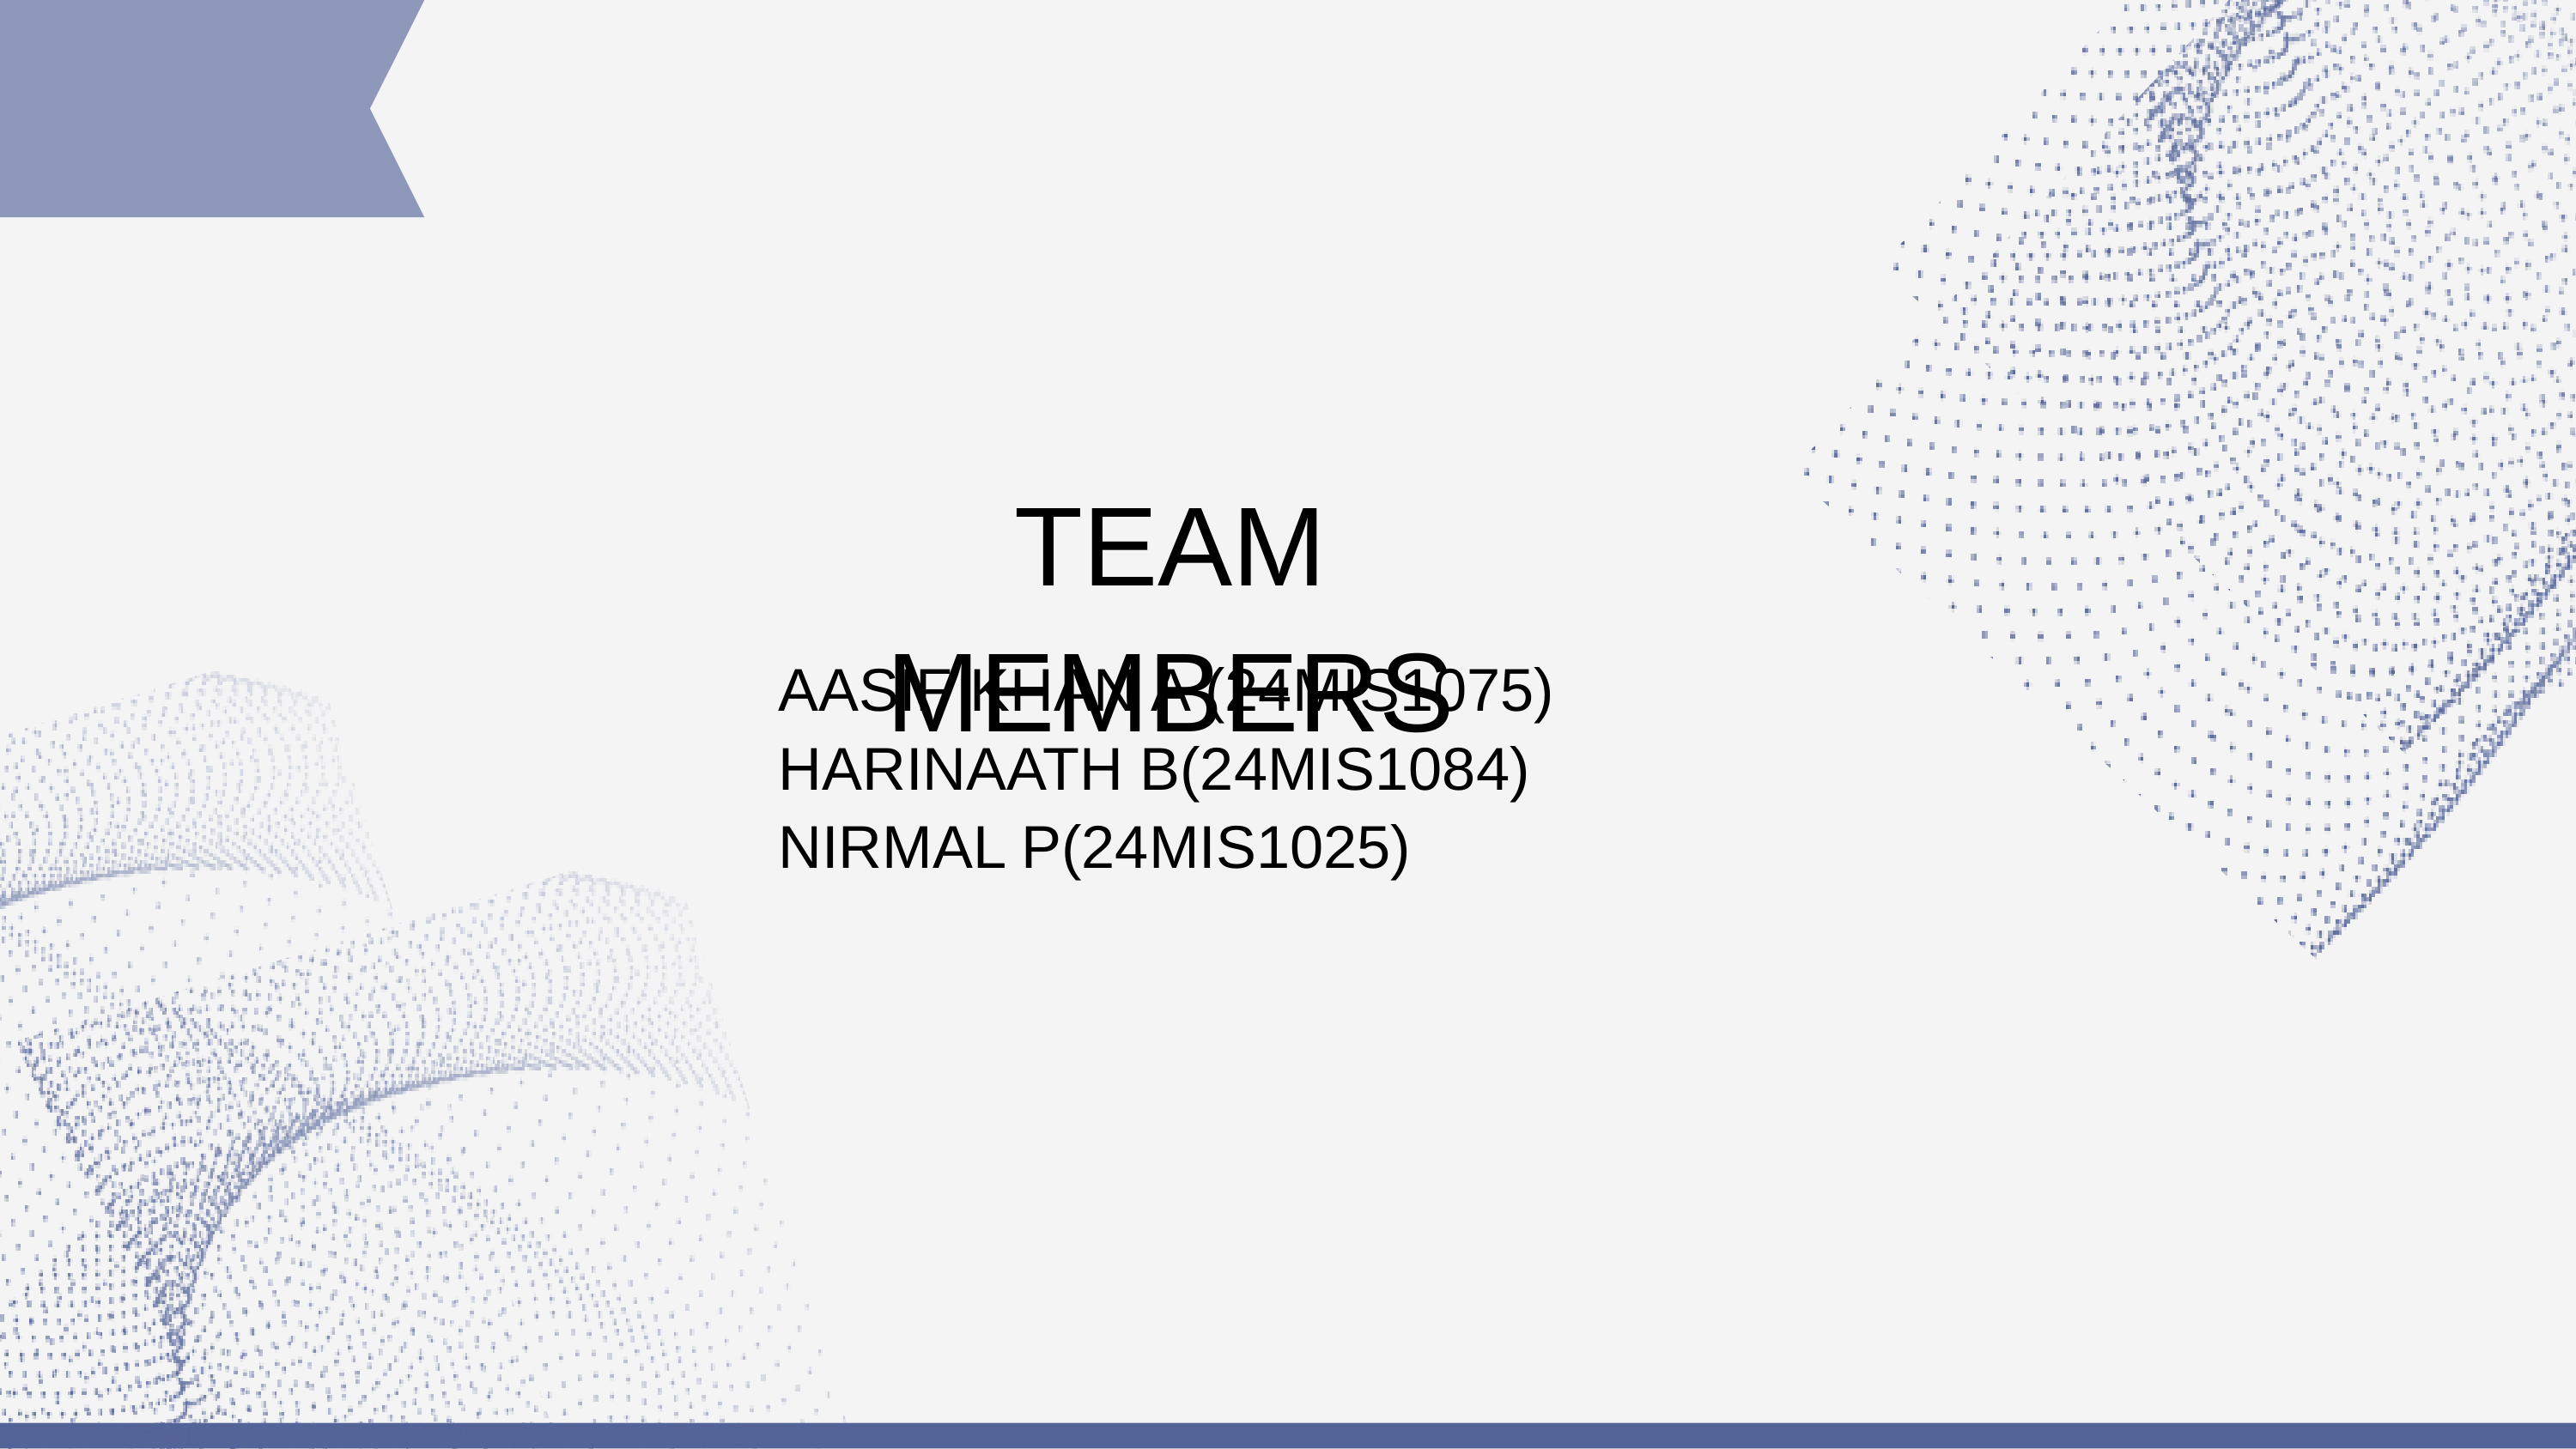

TEAM MEMBERS
AASIF KHAN A (24MIS1075)
HARINAATH B(24MIS1084)
NIRMAL P(24MIS1025)
SWOT